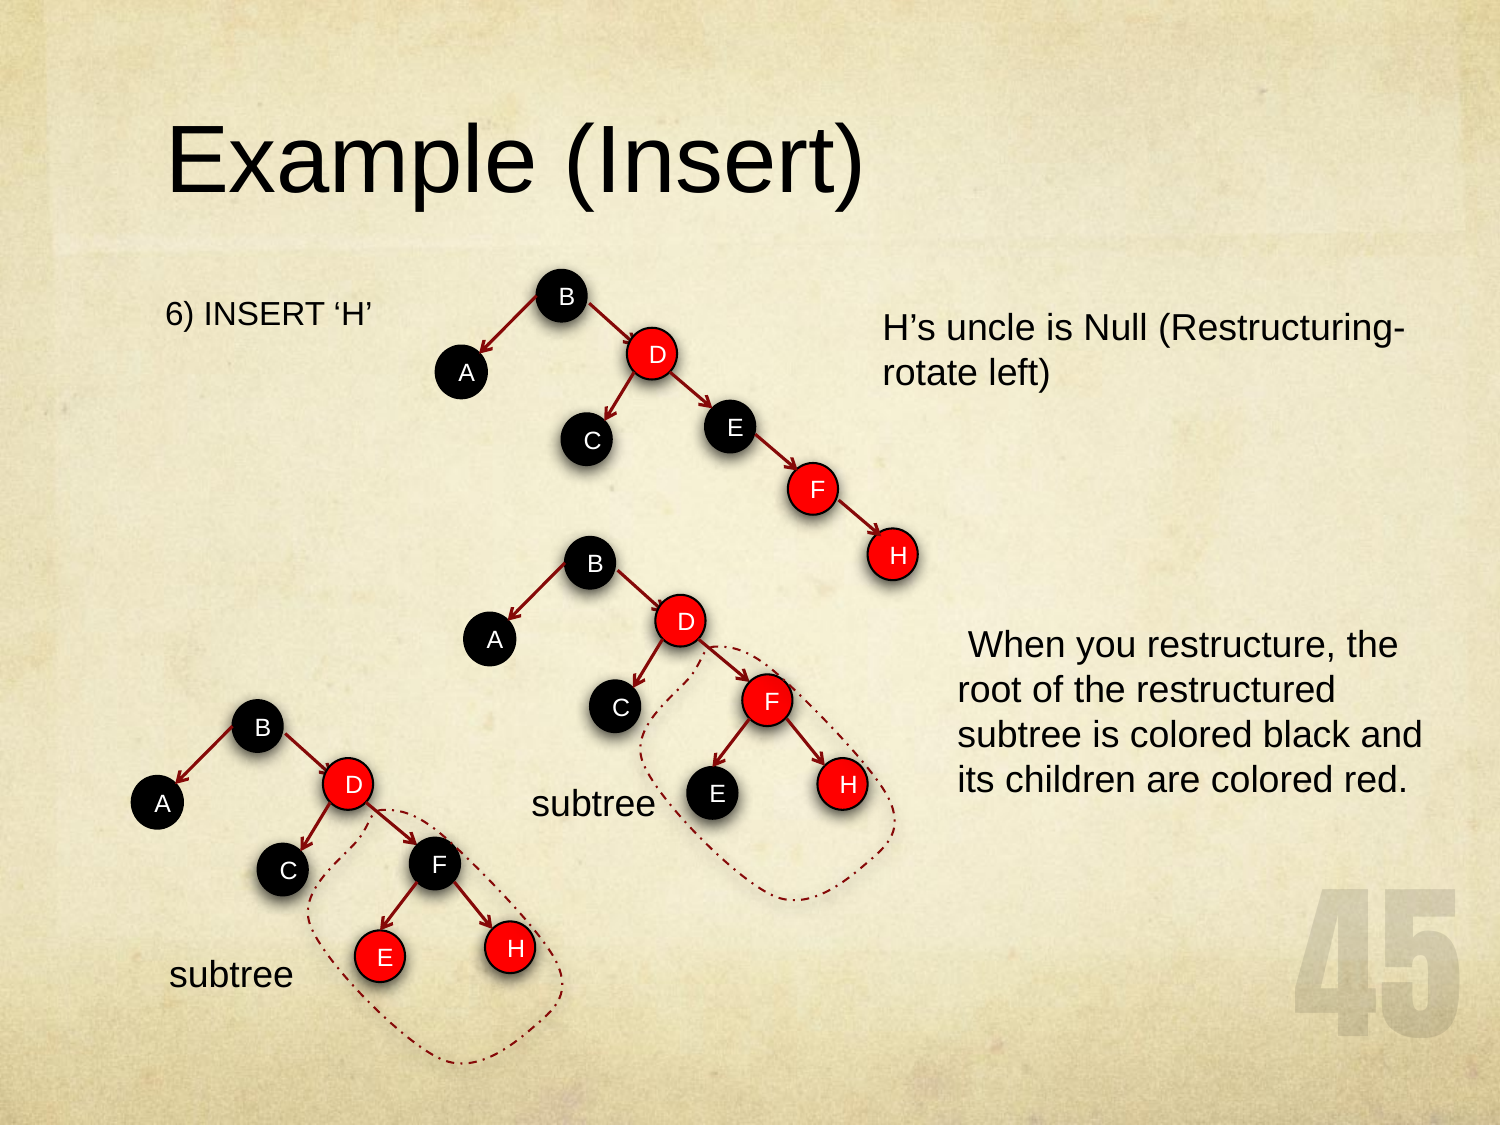

# Example (Insert)
B
6) INSERT ‘H’

H’s uncle is Null (Restructuring- rotate left)
D
A
E
C
F
H
B
D
 When you restructure, the root of the restructured subtree is colored black and its children are colored red.
A

F
C
B
H
D
E
subtree
A

F
C
45
H
E
subtree